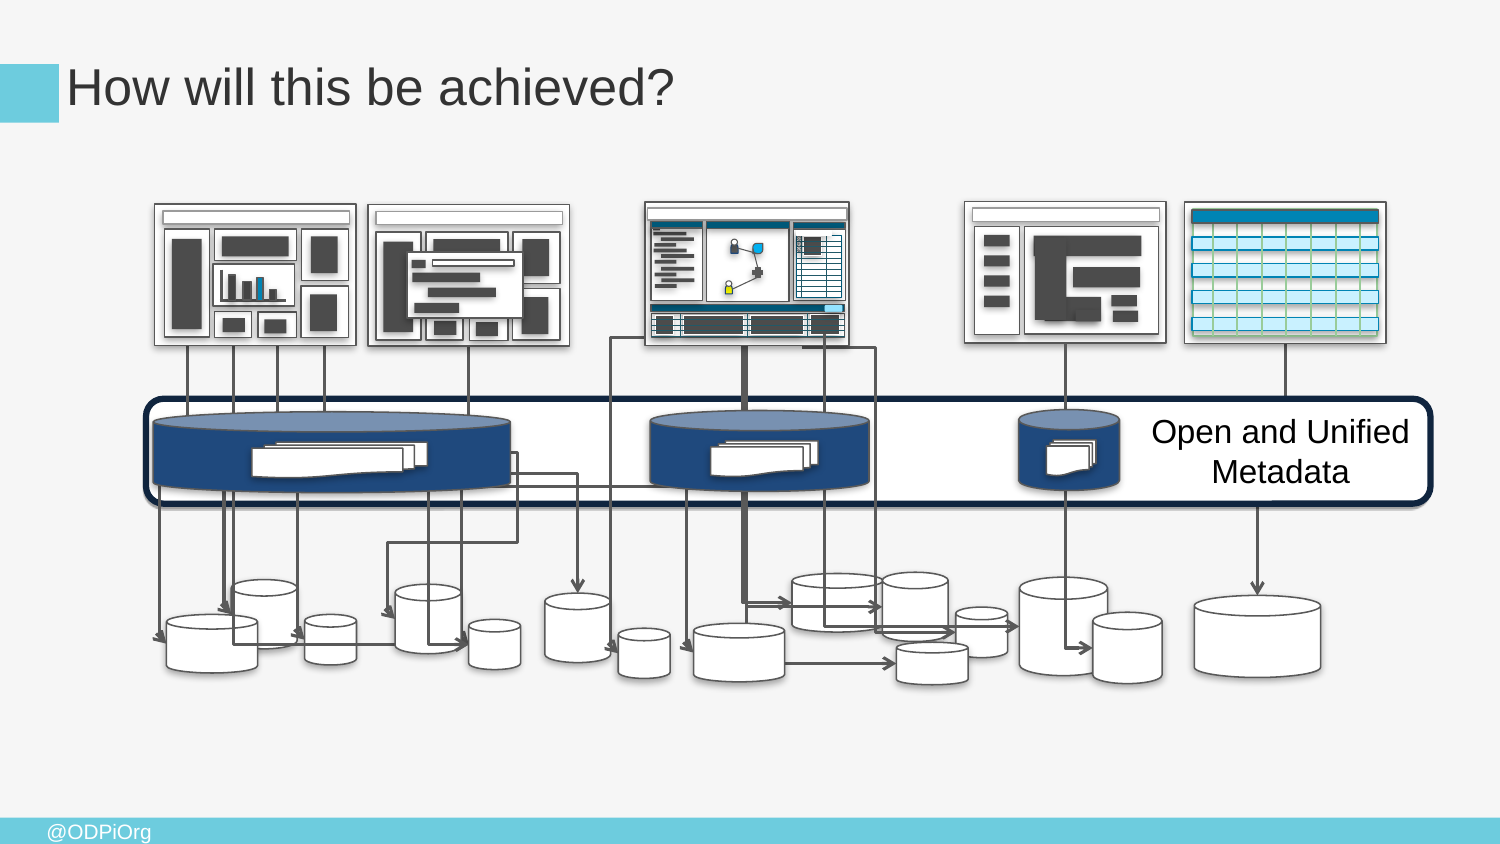

# How will this be achieved?

Open and Unified Metadata